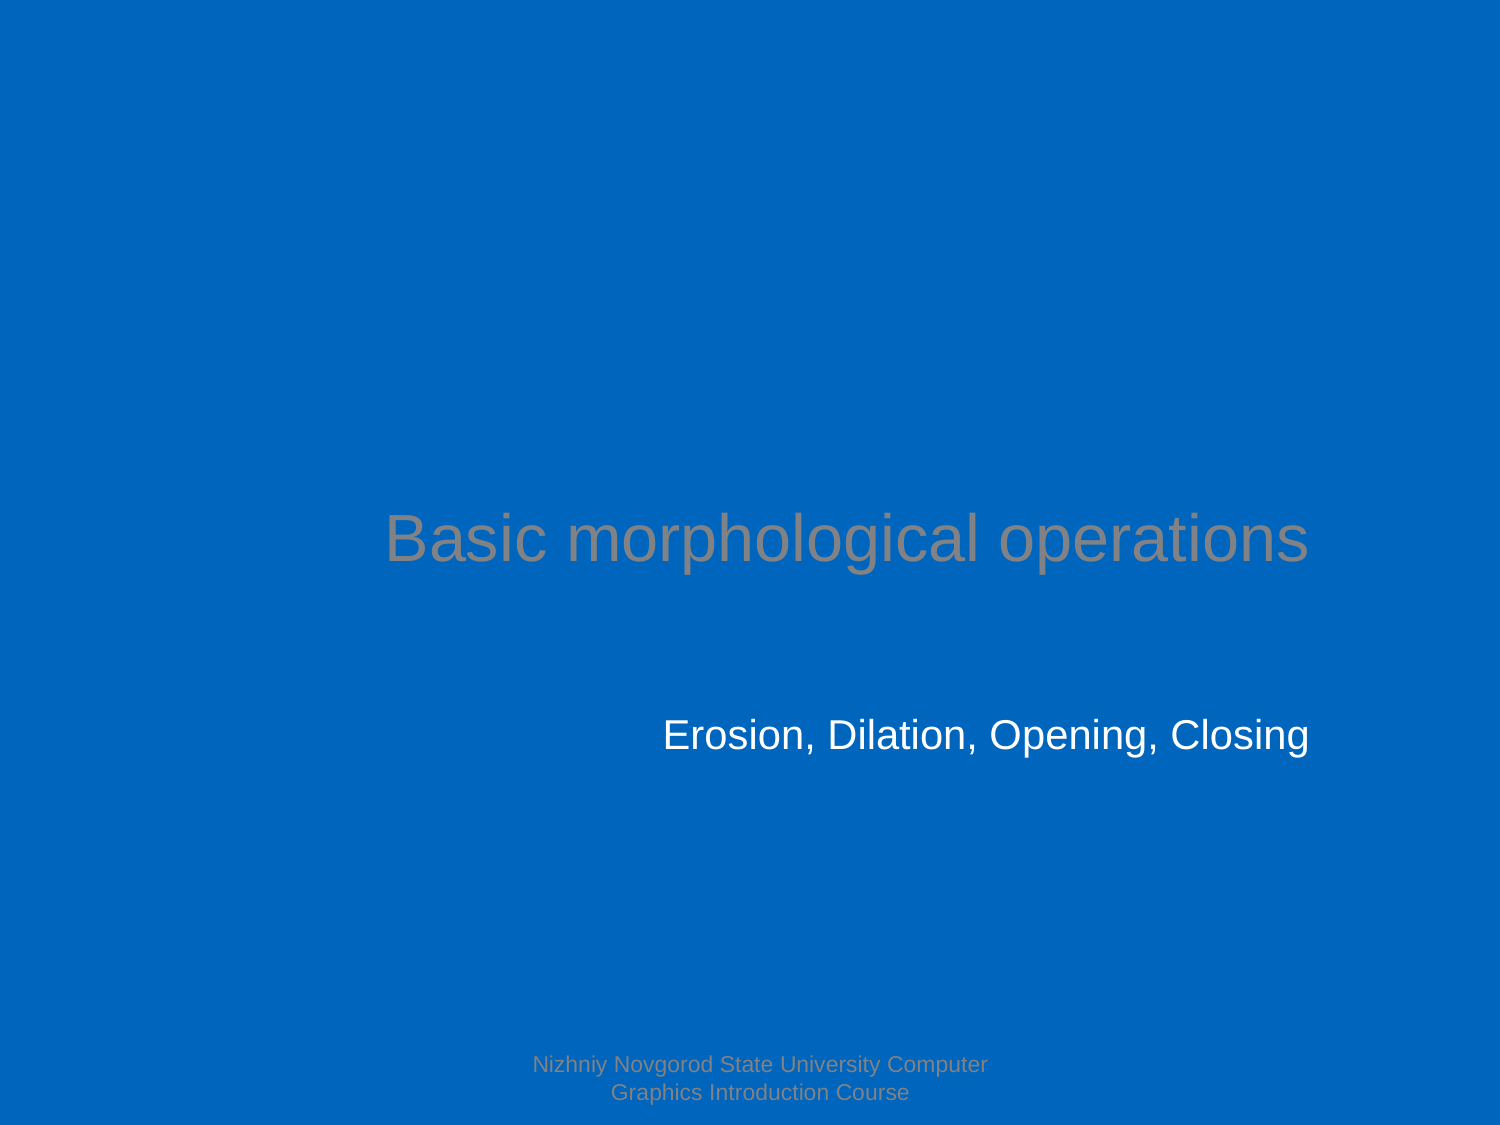

# Basic morphological operations
Erosion, Dilation, Opening, Closing
159
Nizhniy Novgorod State University Computer Graphics Introduction Course